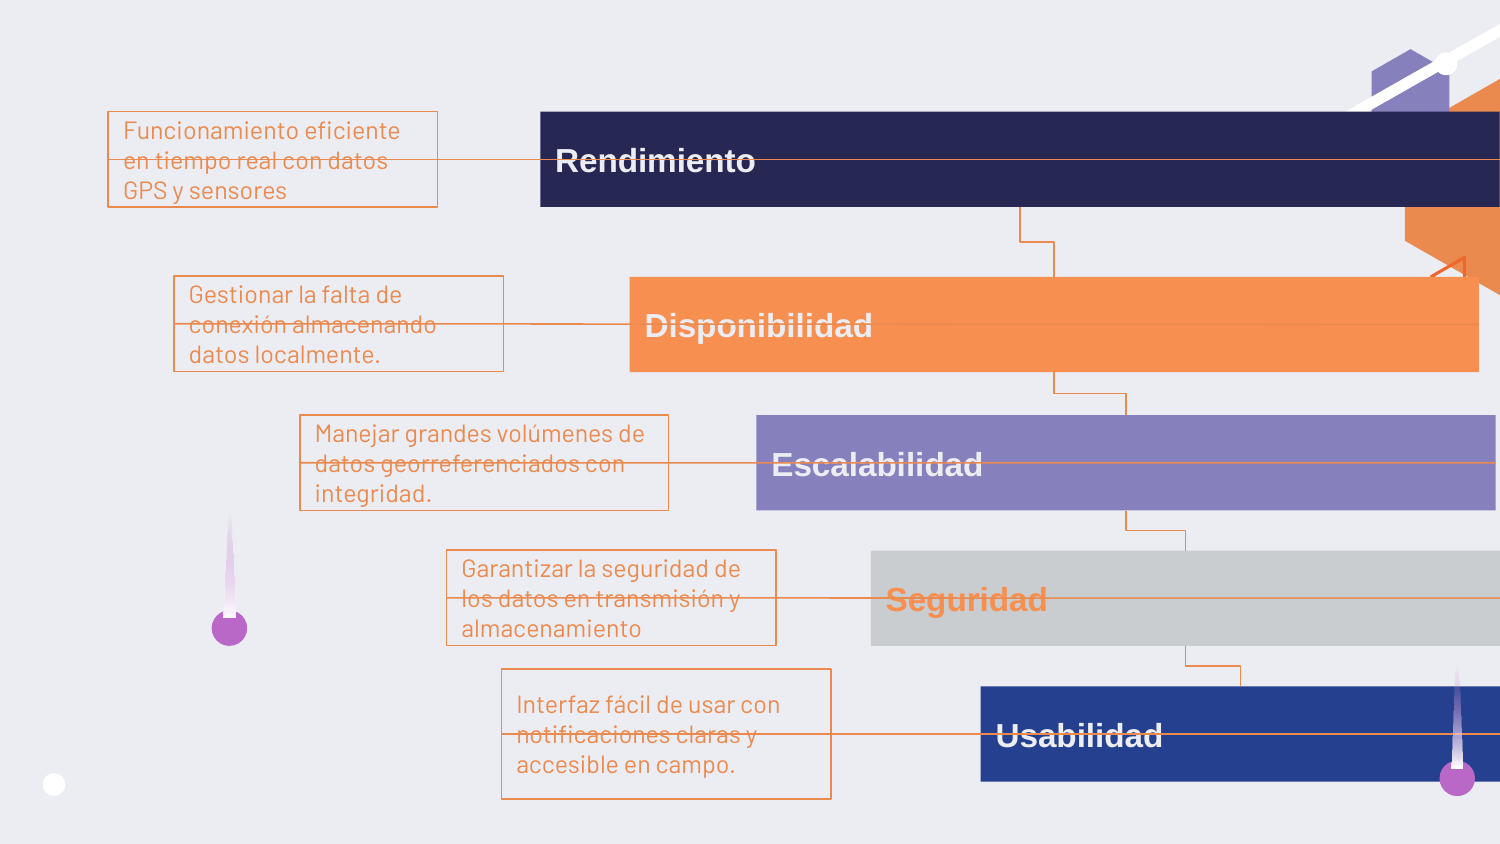

Funcionamiento eficiente en tiempo real con datos GPS y sensores
Rendimiento
Gestionar la falta de conexión almacenando datos localmente.
Disponibilidad
Manejar grandes volúmenes de datos georreferenciados con integridad.
Escalabilidad

Garantizar la seguridad de los datos en transmisión y almacenamiento
Seguridad

Interfaz fácil de usar con notificaciones claras y accesible en campo.
Usabilidad